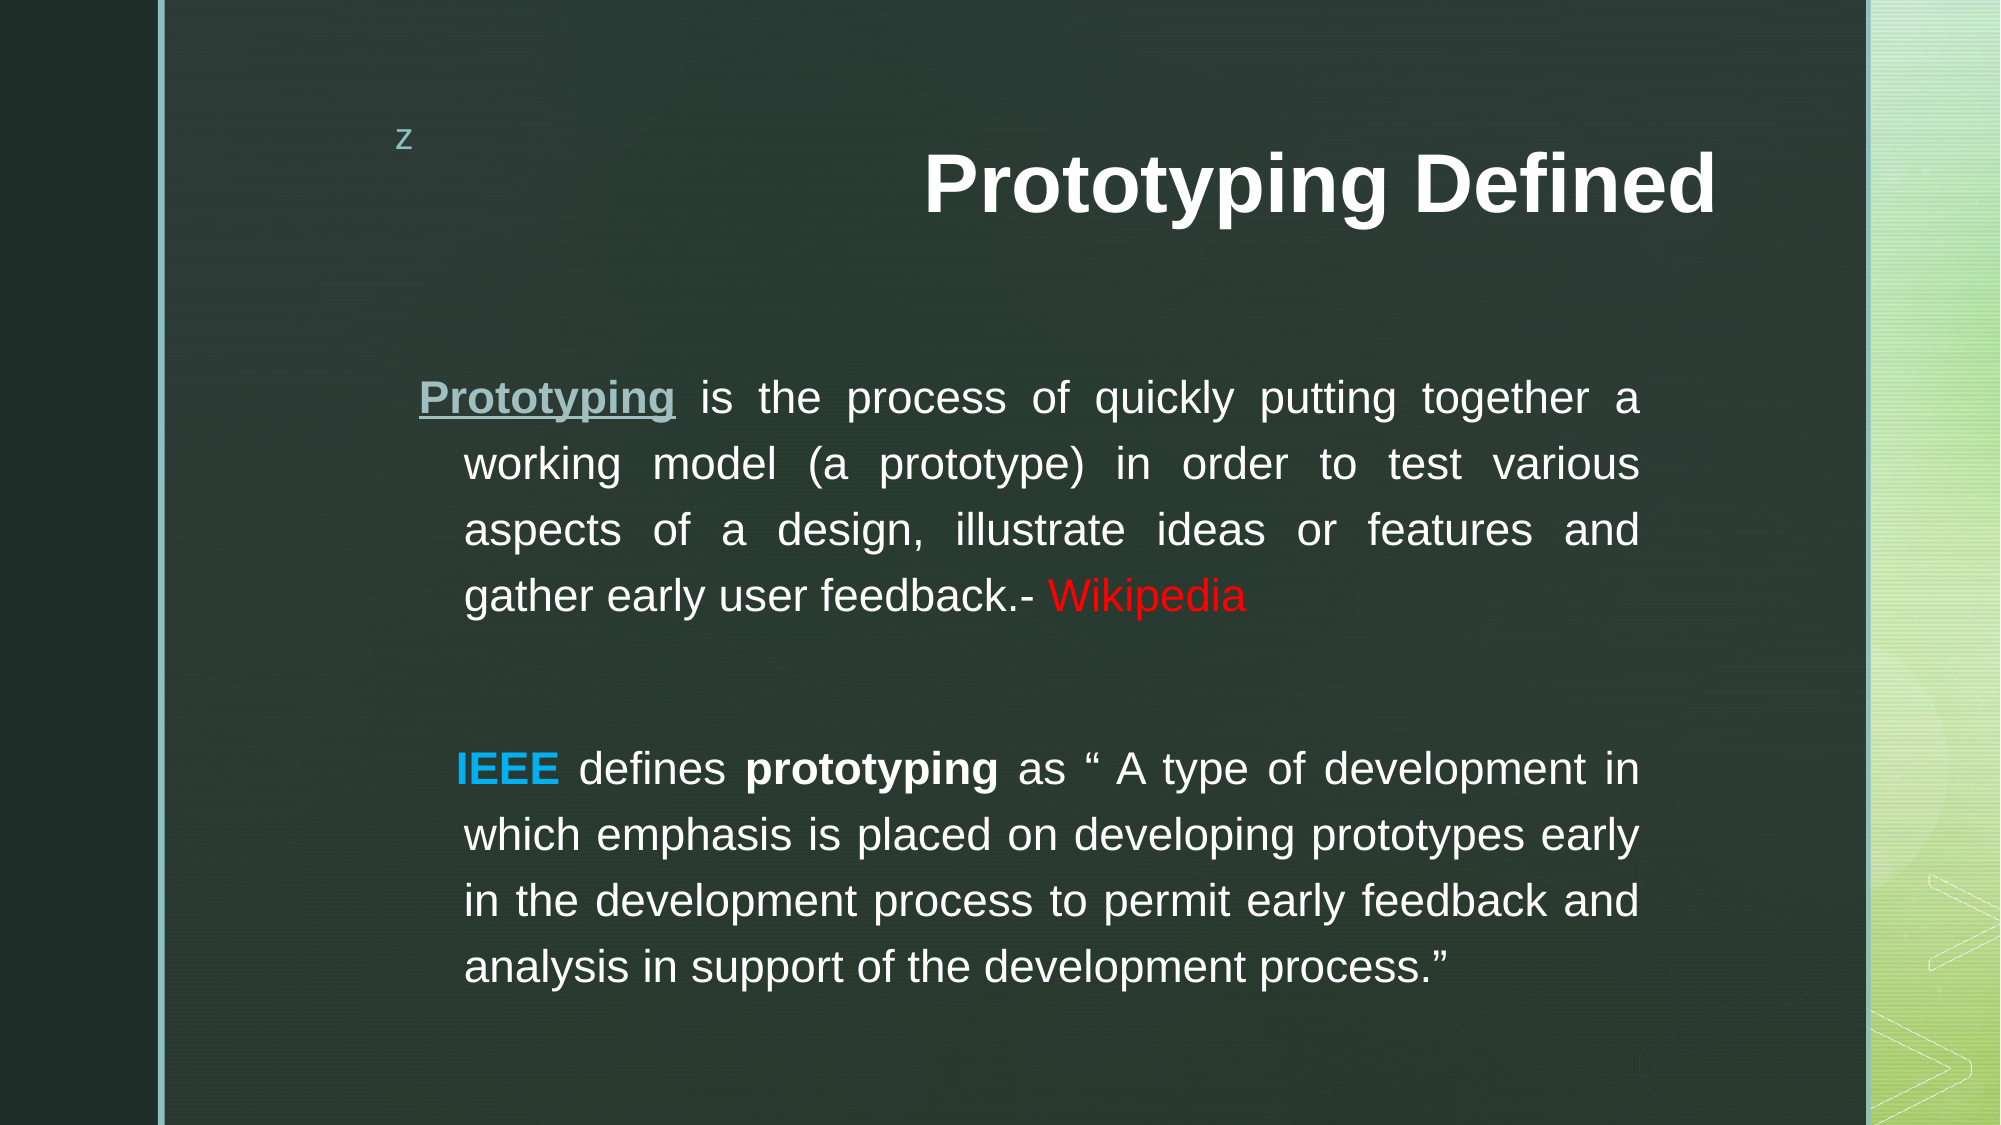

# Prototyping Defined

Prototyping is the process of quickly putting together a working model (a prototype) in order to test various aspects of a design, illustrate ideas or features and gather early user feedback.- Wikipedia

  IEEE defines prototyping as “ A type of development in which emphasis is placed on developing prototypes early in the development process to permit early feedback and analysis in support of the development process.”